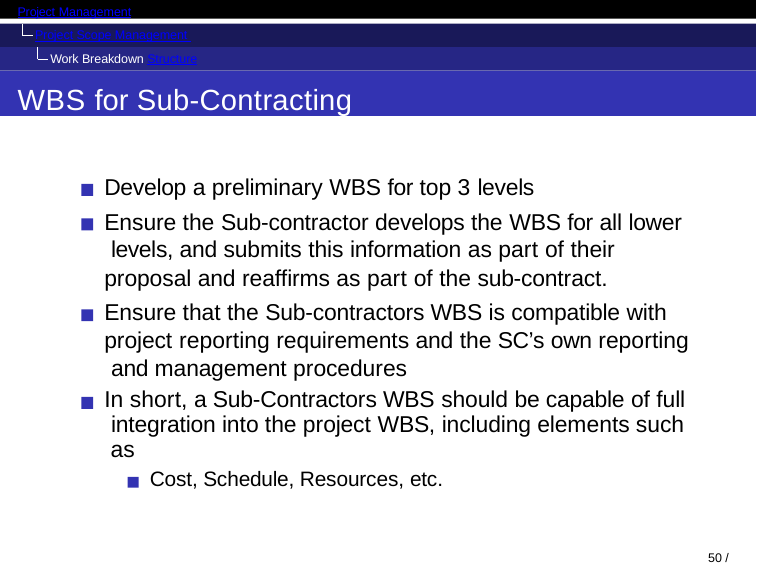

Project Management
Project Scope Management  Work Breakdown Structure

WBS for Sub-Contracting
Develop a preliminary WBS for top 3 levels
Ensure the Sub-contractor develops the WBS for all lower  levels, and submits this information as part of their  proposal and reaffirms as part of the sub-contract.
Ensure that the Sub-contractors WBS is compatible with  project reporting requirements and the SC’s own reporting  and management procedures
In short, a Sub-Contractors WBS should be capable of full  integration into the project WBS, including elements such  as
Cost, Schedule, Resources, etc.

50 / 53